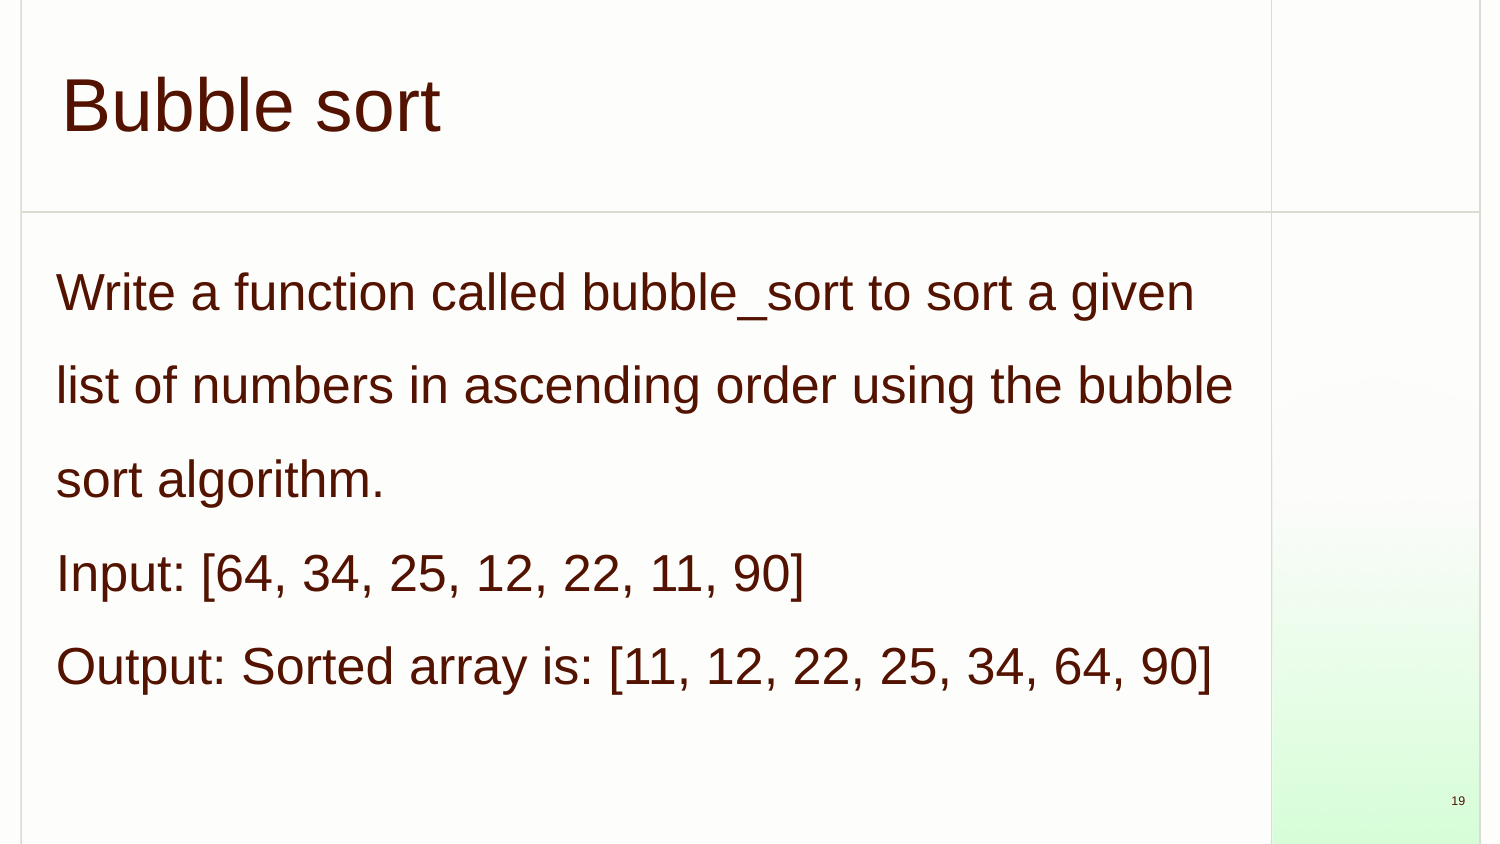

# Bubble sort
Write a function called bubble_sort to sort a given list of numbers in ascending order using the bubble sort algorithm.
Input: [64, 34, 25, 12, 22, 11, 90]
Output: Sorted array is: [11, 12, 22, 25, 34, 64, 90]

19